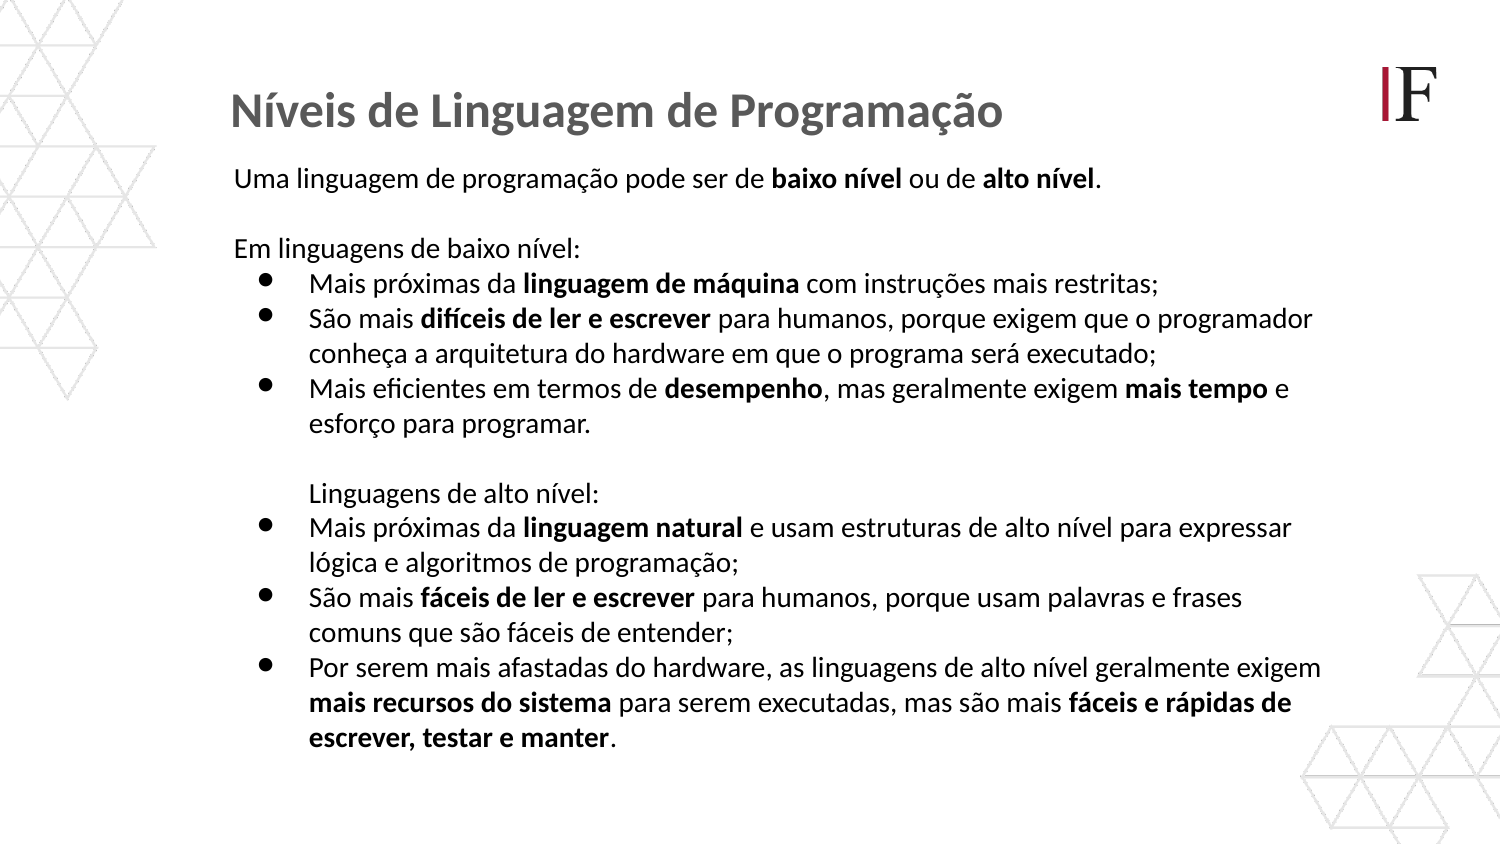

Níveis de Linguagem de Programação
Uma linguagem de programação pode ser de baixo nível ou de alto nível.

Em linguagens de baixo nível:
Mais próximas da linguagem de máquina com instruções mais restritas;
São mais difíceis de ler e escrever para humanos, porque exigem que o programador conheça a arquitetura do hardware em que o programa será executado;
Mais eficientes em termos de desempenho, mas geralmente exigem mais tempo e esforço para programar.

Linguagens de alto nível:
Mais próximas da linguagem natural e usam estruturas de alto nível para expressar lógica e algoritmos de programação;
São mais fáceis de ler e escrever para humanos, porque usam palavras e frases comuns que são fáceis de entender;
Por serem mais afastadas do hardware, as linguagens de alto nível geralmente exigem mais recursos do sistema para serem executadas, mas são mais fáceis e rápidas de escrever, testar e manter.